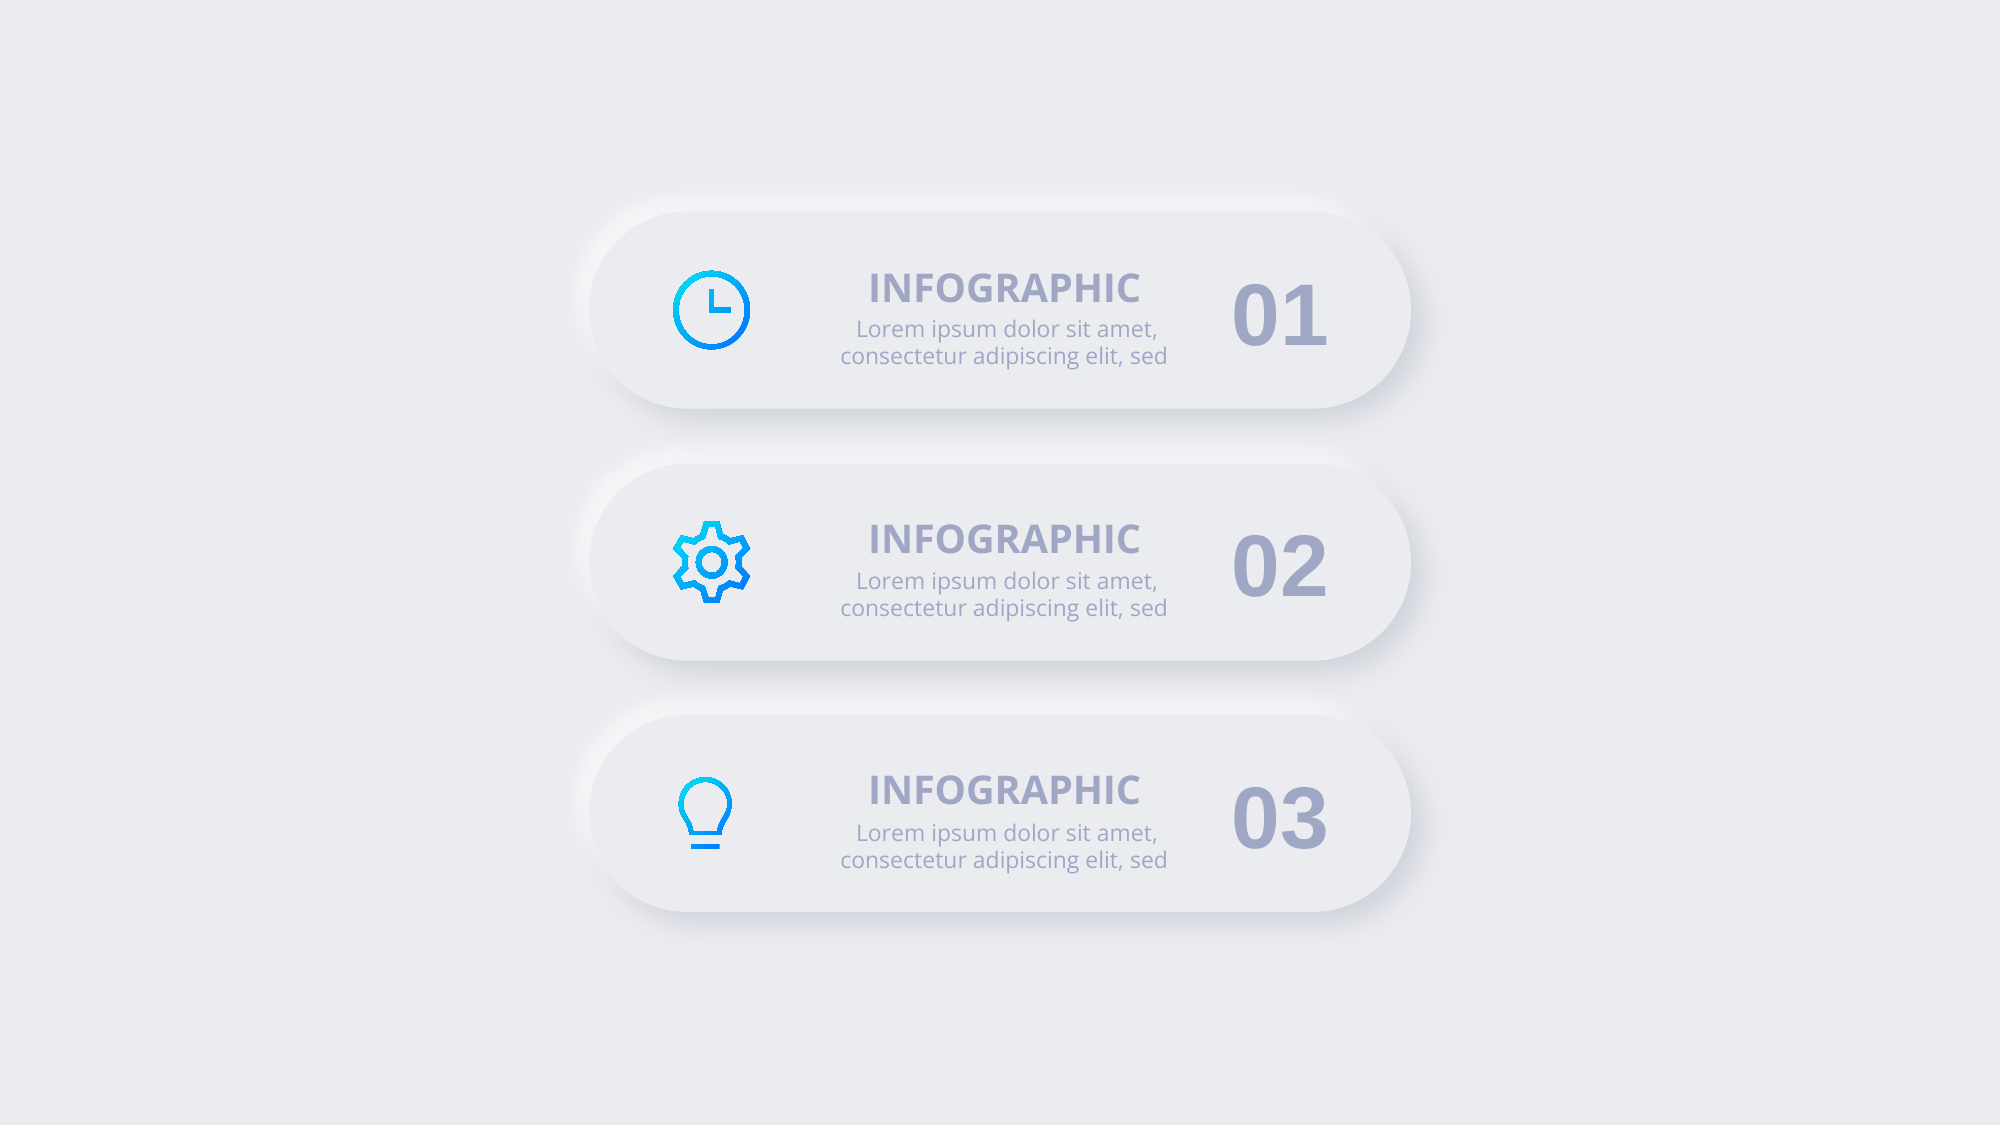

01
INFOGRAPHIC

Lorem ipsum dolor sit amet, consectetur adipiscing elit, sed

02
INFOGRAPHIC

Lorem ipsum dolor sit amet, consectetur adipiscing elit, sed

03
INFOGRAPHIC

Lorem ipsum dolor sit amet, consectetur adipiscing elit, sed